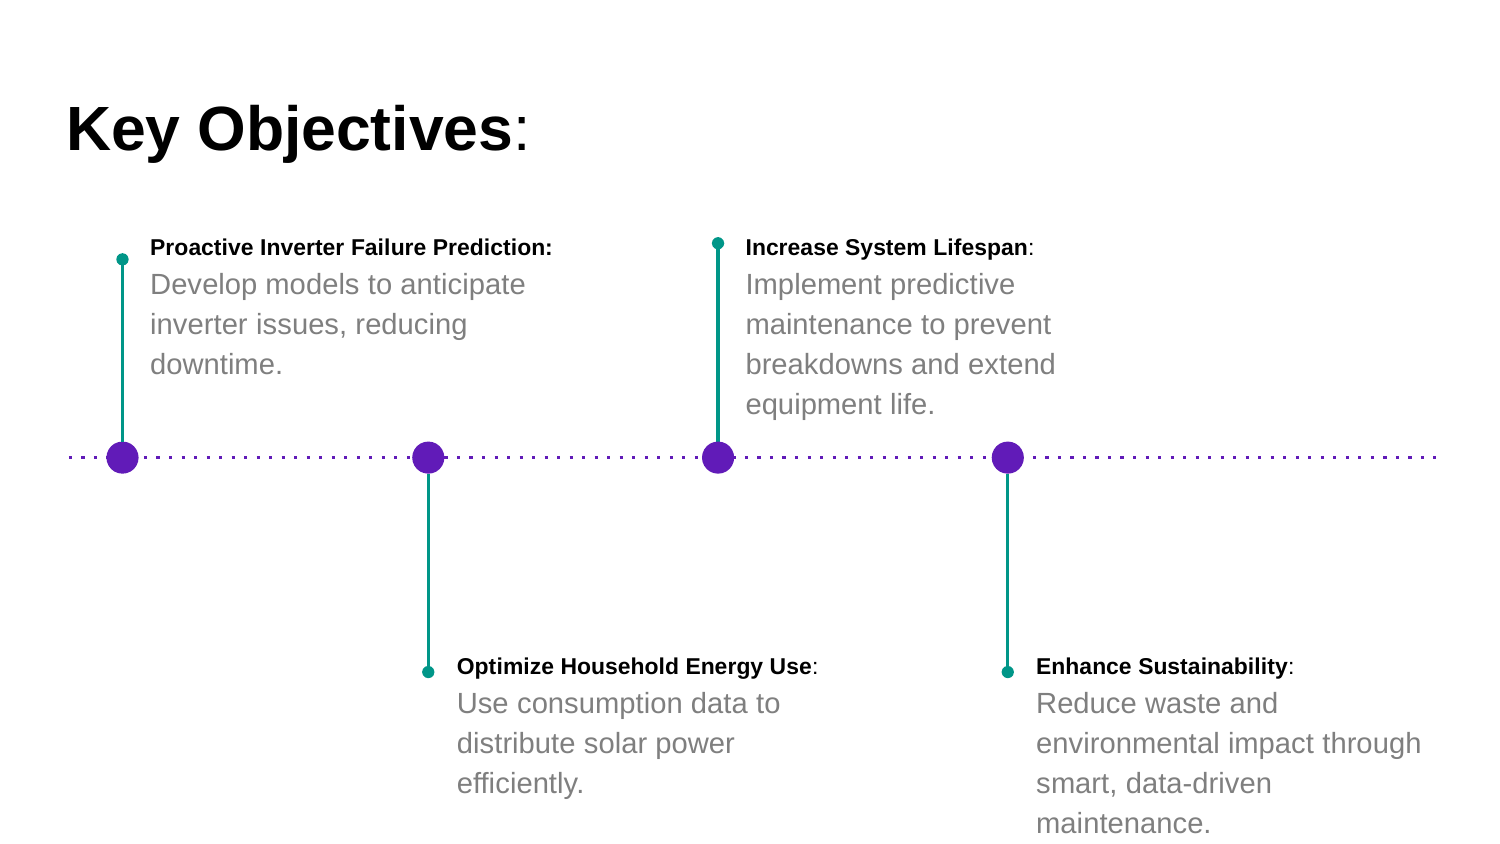

# Key Objectives:
Proactive Inverter Failure Prediction:
Develop models to anticipate inverter issues, reducing downtime.
Increase System Lifespan:
Implement predictive maintenance to prevent breakdowns and extend equipment life.

Optimize Household Energy Use:
Use consumption data to distribute solar power efficiently.
Enhance Sustainability:
Reduce waste and environmental impact through smart, data-driven maintenance.